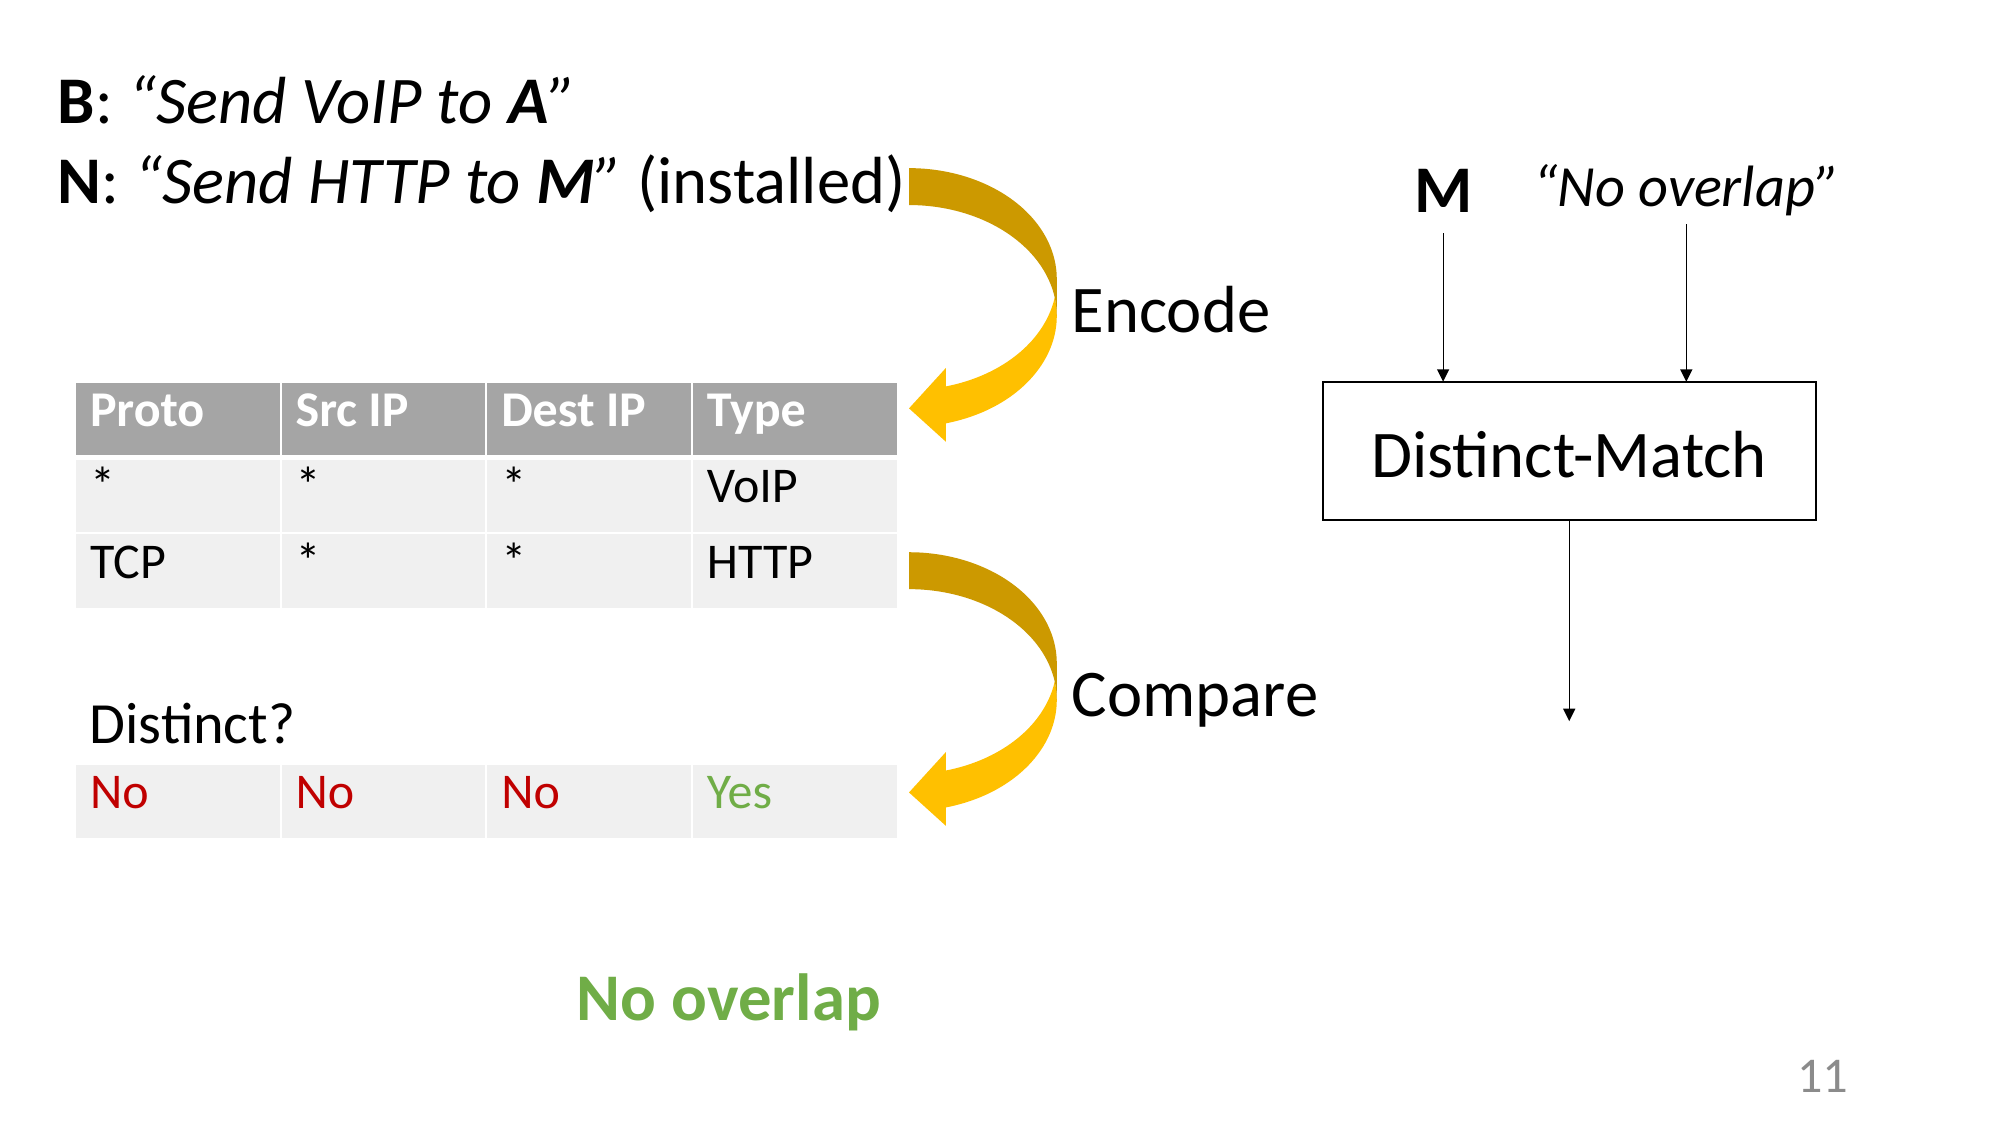

B: “Send VoIP to A”
N: “Send HTTP to M” (installed)
M
“No overlap”

Encode
| Proto | Src IP | Dest IP | Type |
| --- | --- | --- | --- |
| \* | \* | \* | VoIP |
| TCP | \* | \* | HTTP |
Distinct-Match

Compare
Distinct?
|  |  |  |  |
| --- | --- | --- | --- |
| No | No | No | Yes |
| --- | --- | --- | --- |
No overlap
11